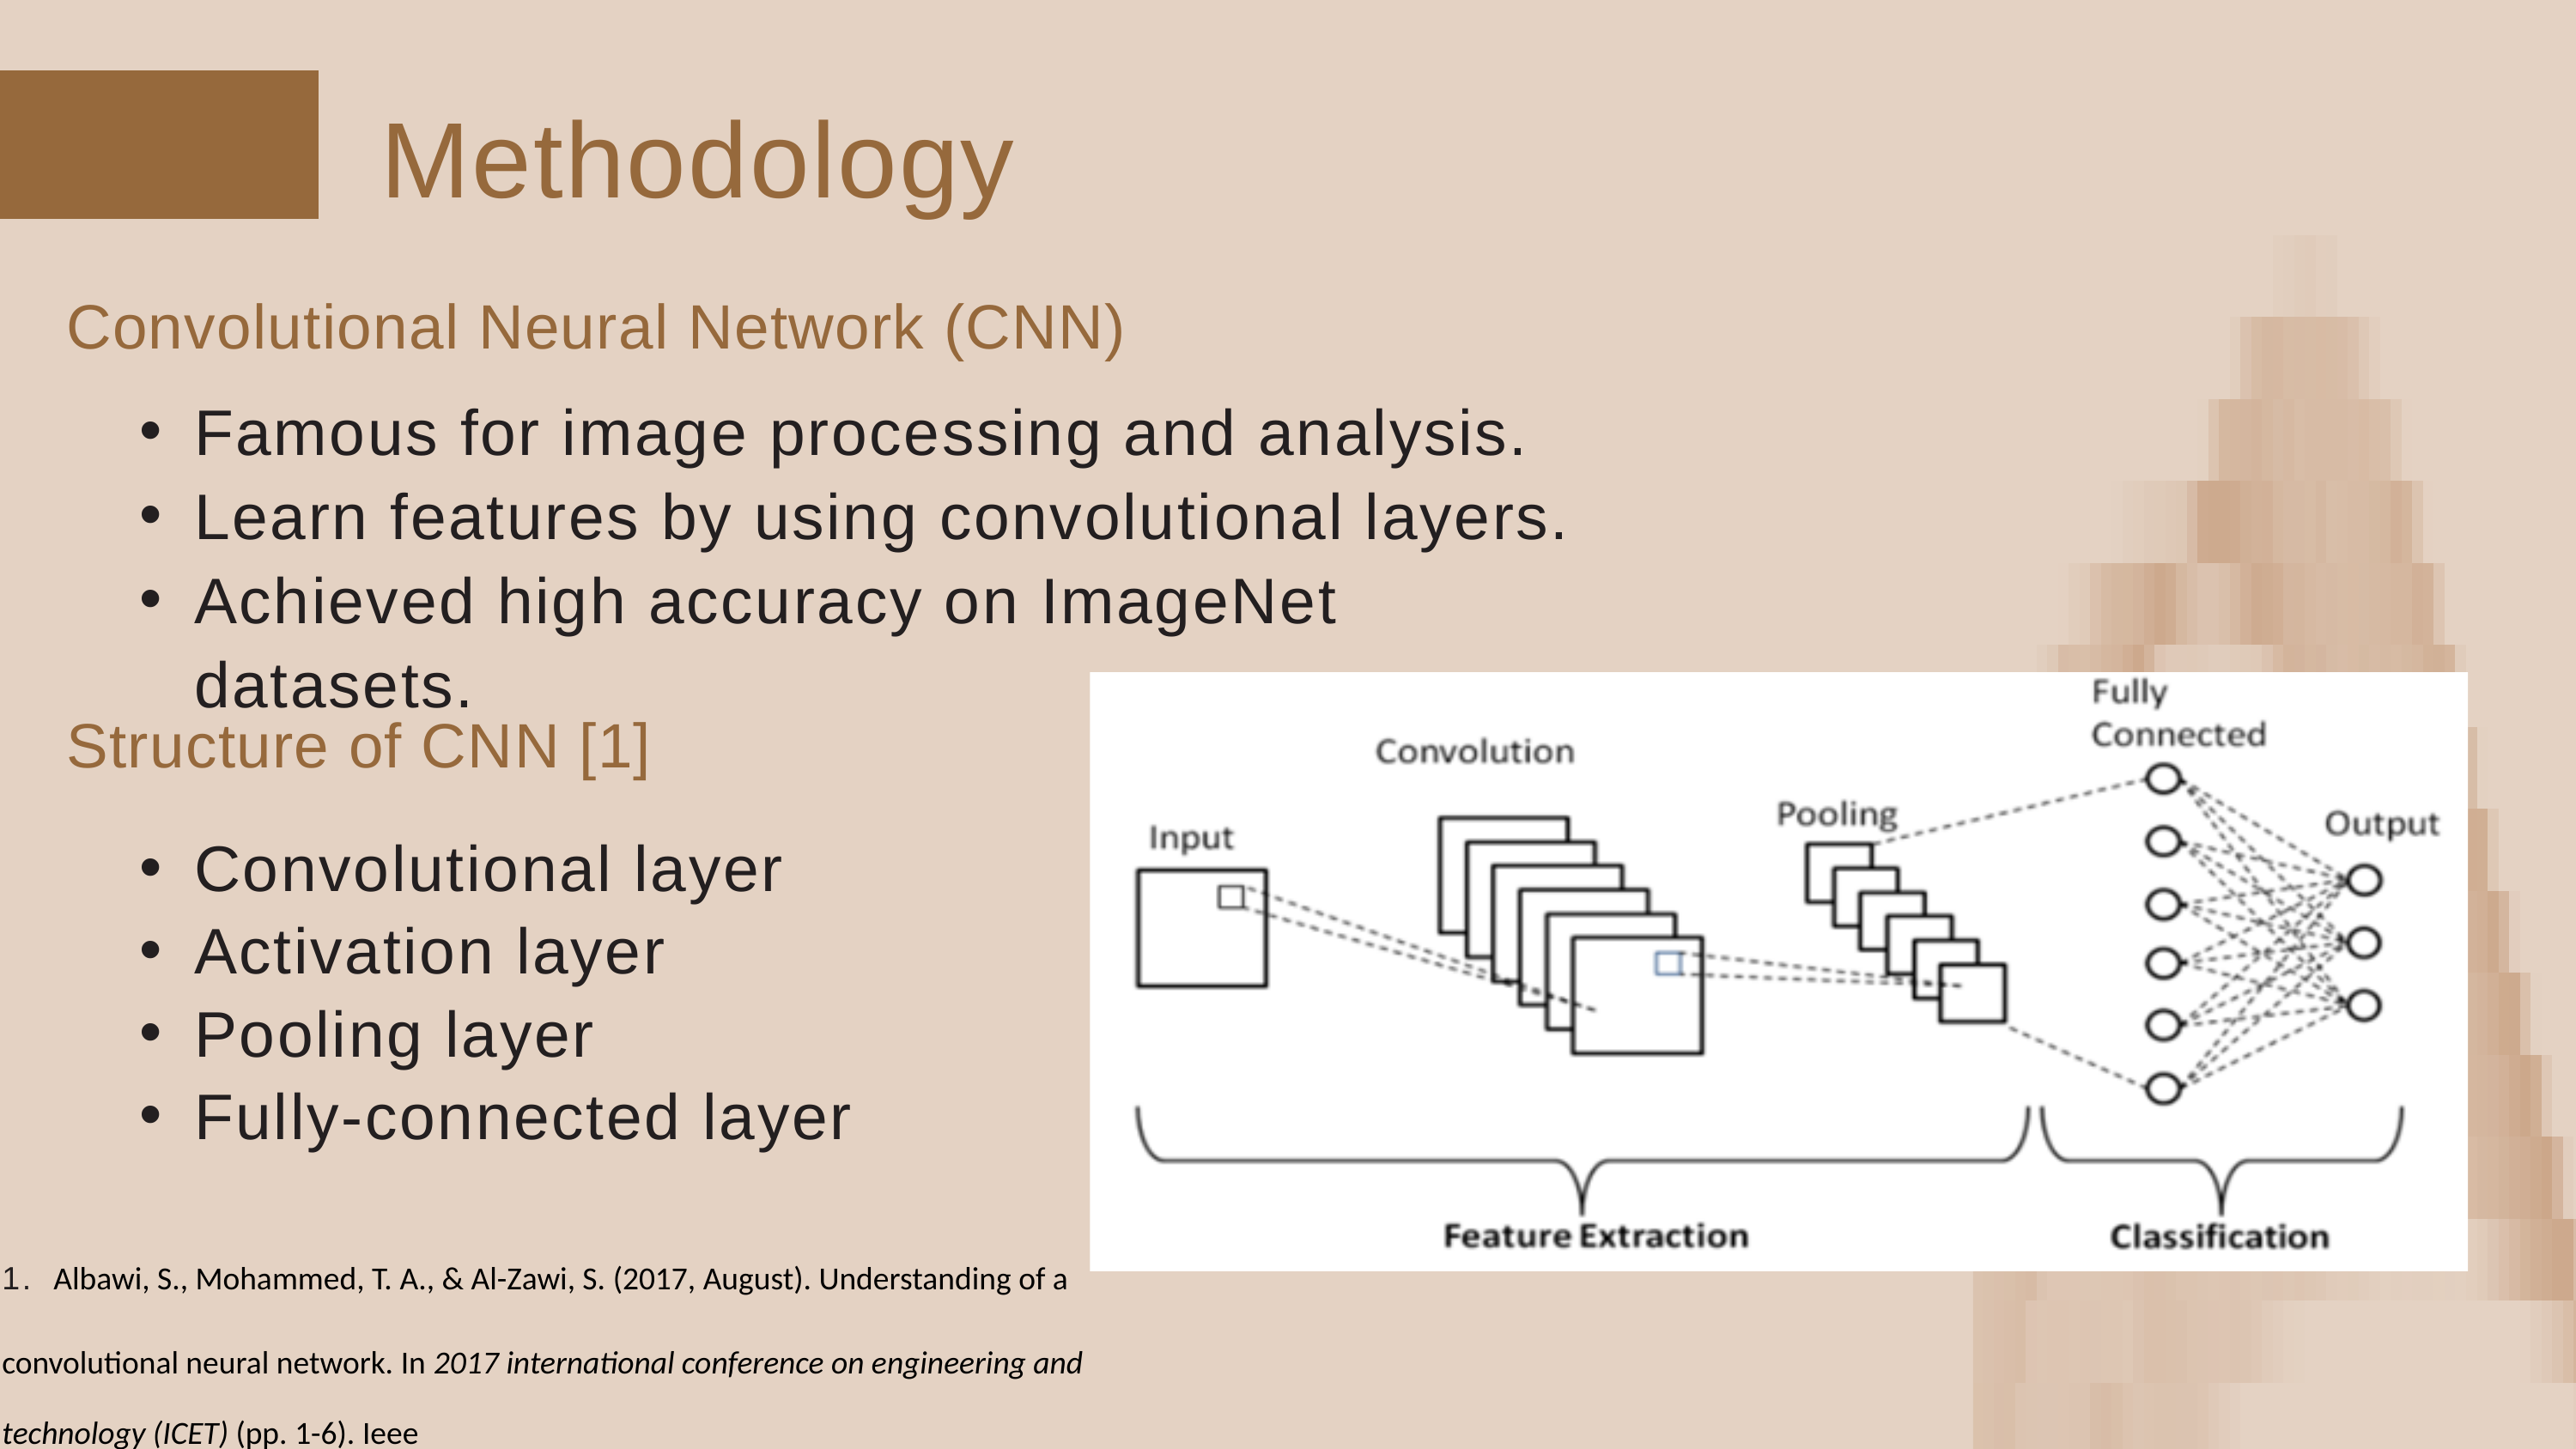

Methodology
Convolutional Neural Network (CNN)
Famous for image processing and analysis.
Learn features by using convolutional layers.
Achieved high accuracy on ImageNet datasets.

Structure of CNN [1]
Convolutional layer
Activation layer
Pooling layer
Fully-connected layer
1. Albawi, S., Mohammed, T. A., & Al-Zawi, S. (2017, August). Understanding of a
convolutional neural network. In 2017 international conference on engineering and
technology (ICET) (pp. 1-6). Ieee